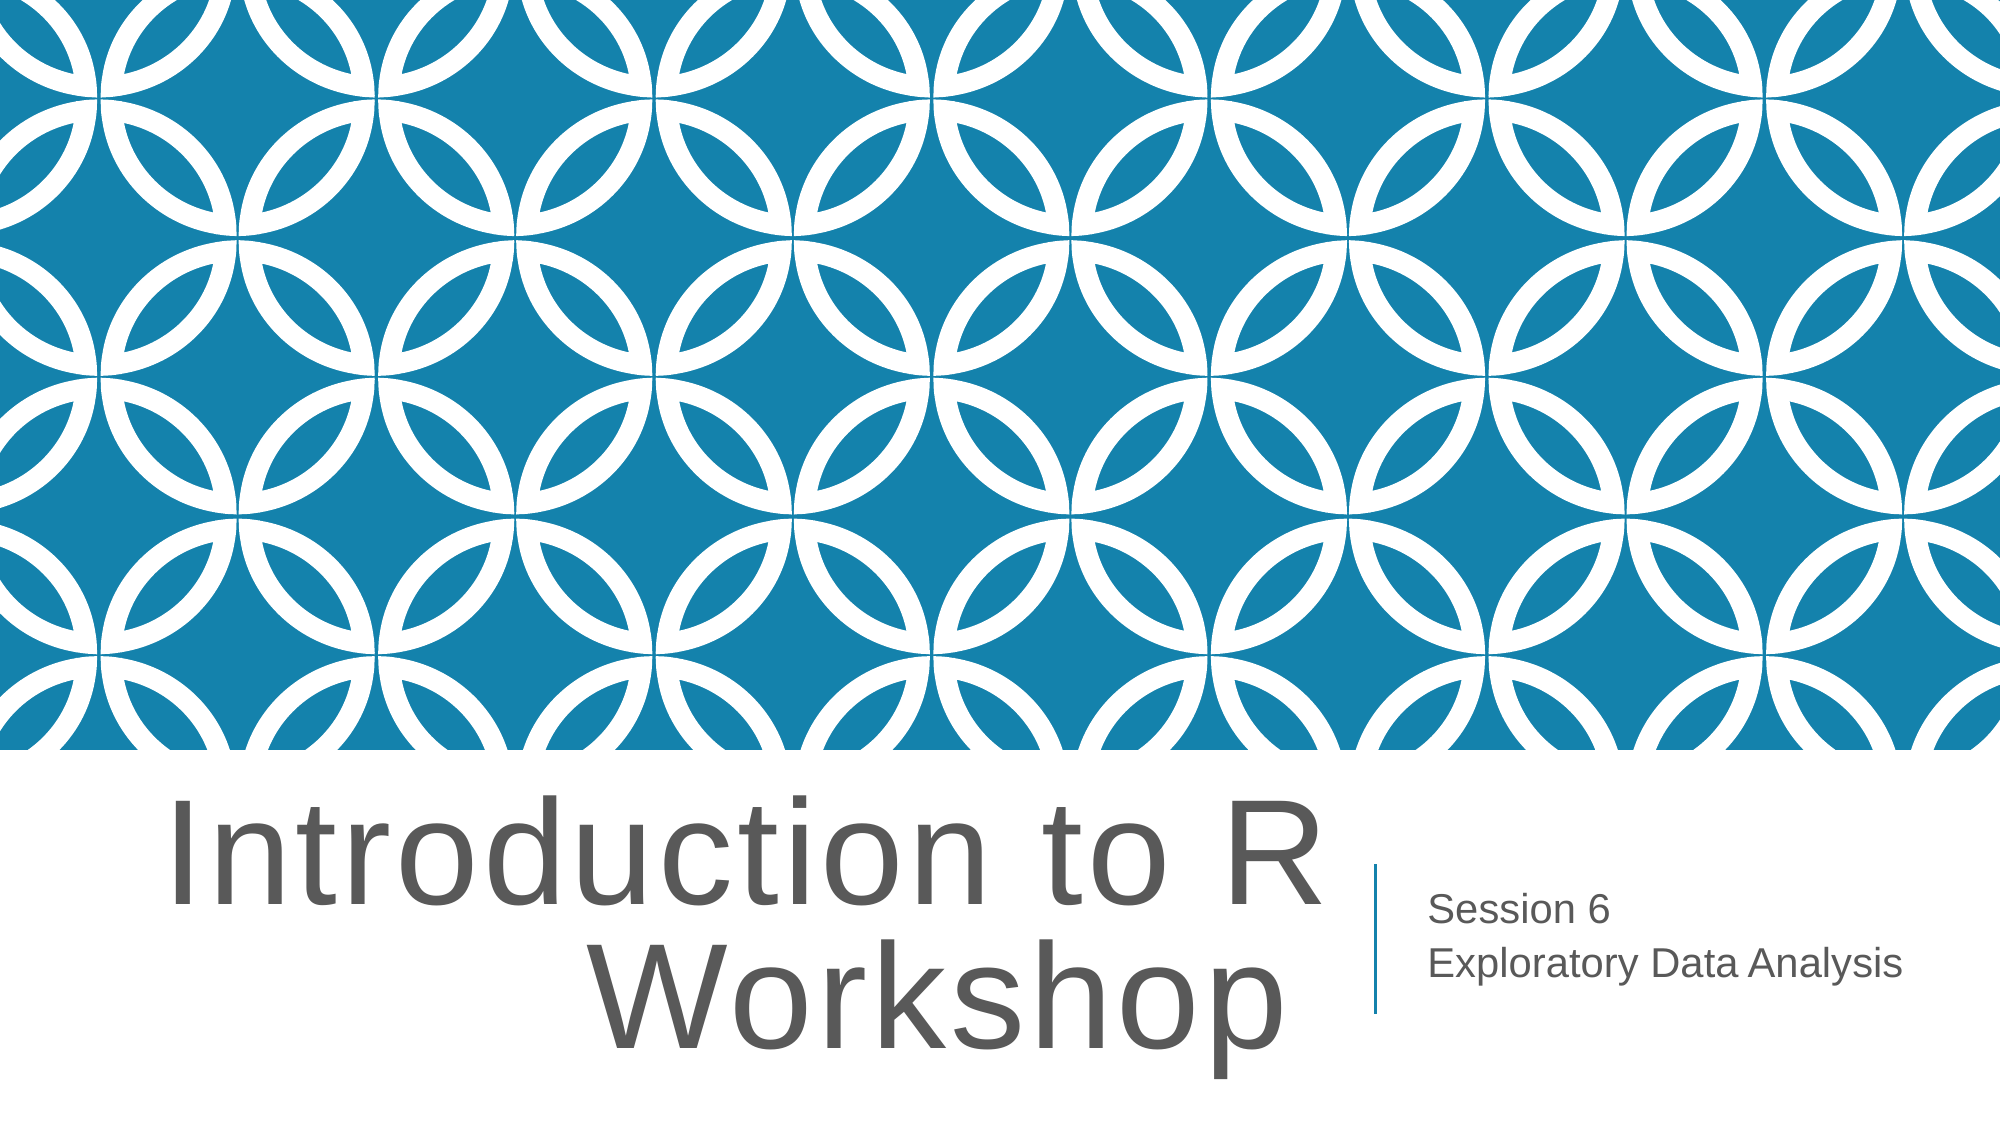

# Introduction to R Workshop
Session 6
Exploratory Data Analysis